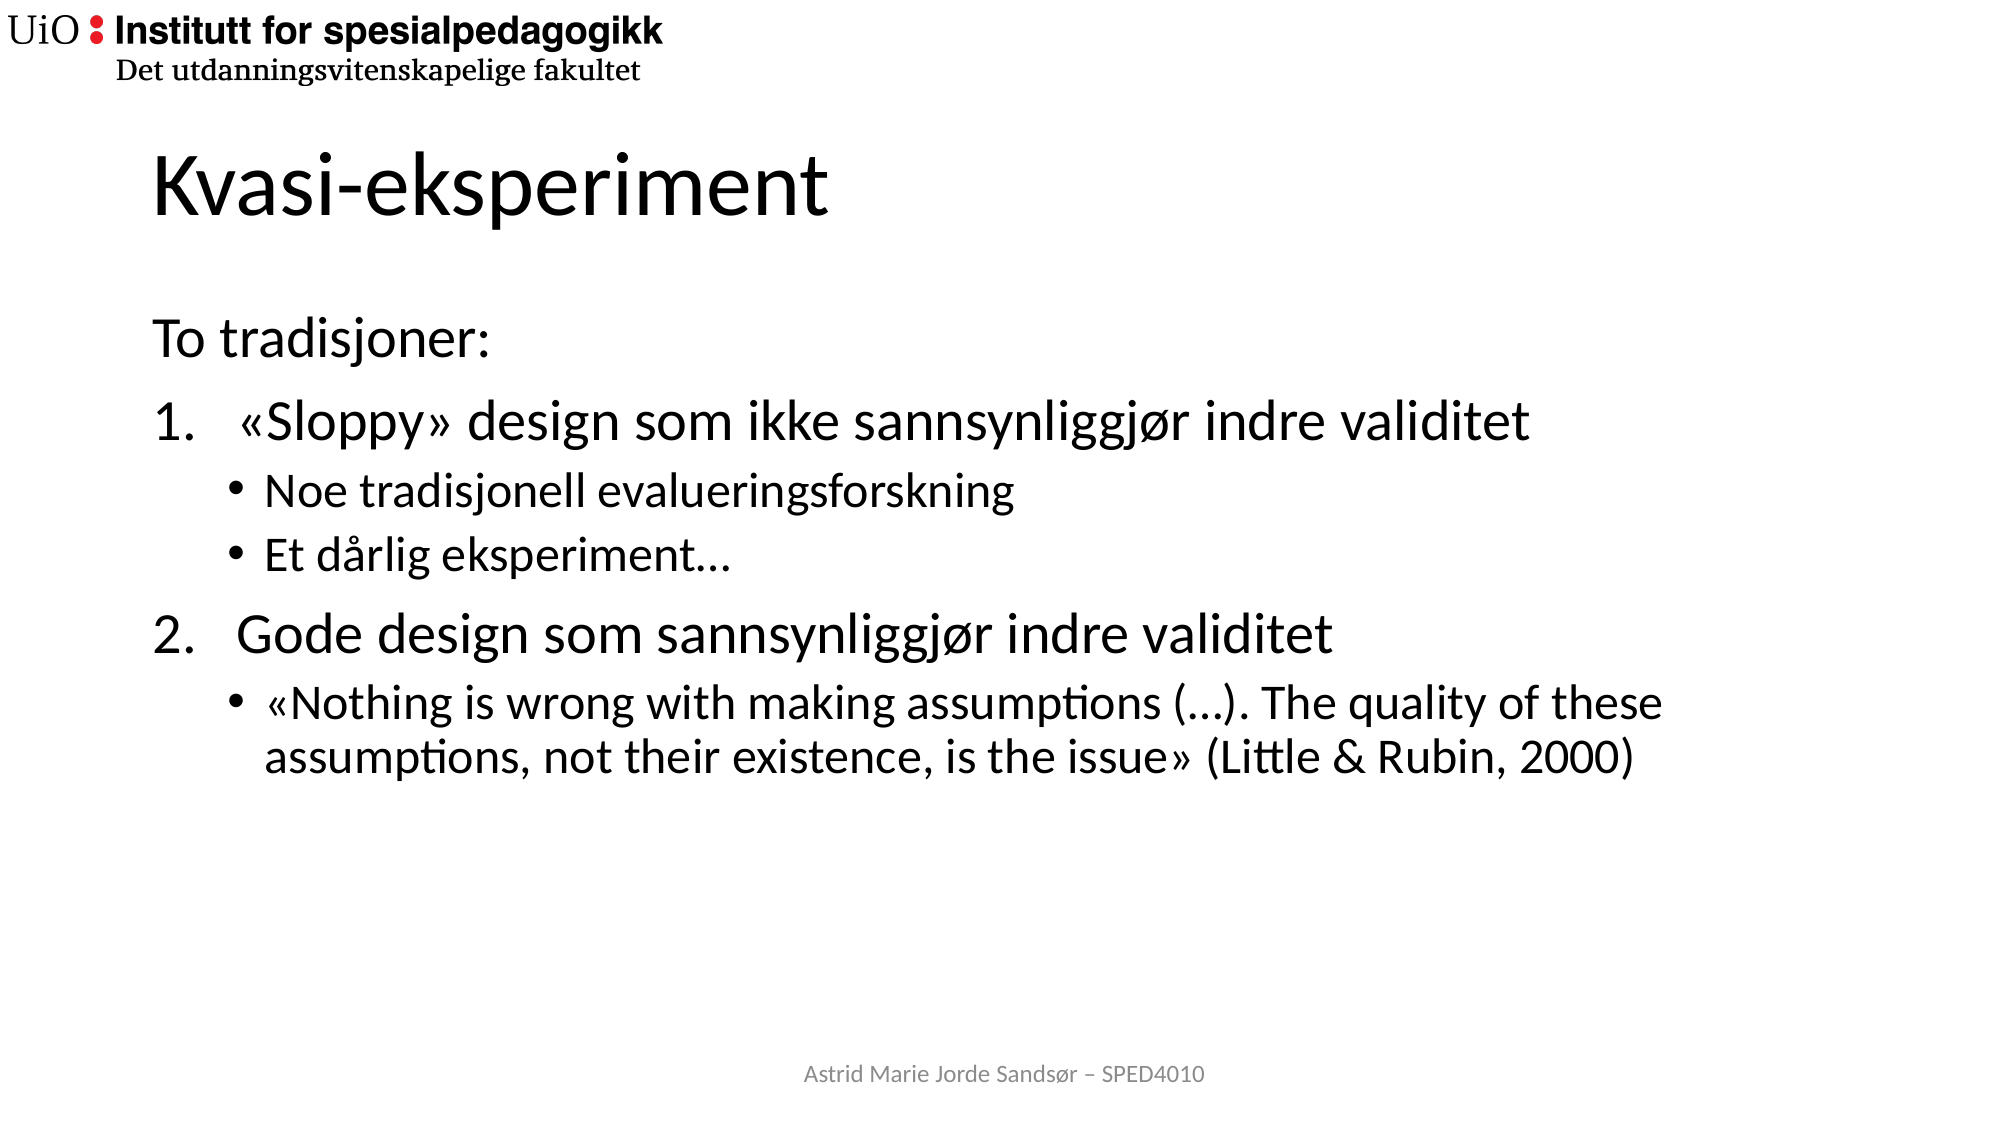

# Kvasi-eksperiment
To tradisjoner:
«Sloppy» design som ikke sannsynliggjør indre validitet
Noe tradisjonell evalueringsforskning
Et dårlig eksperiment…
Gode design som sannsynliggjør indre validitet
«Nothing is wrong with making assumptions (…). The quality of these assumptions, not their existence, is the issue» (Little & Rubin, 2000)

Astrid Marie Jorde Sandsør – SPED4010